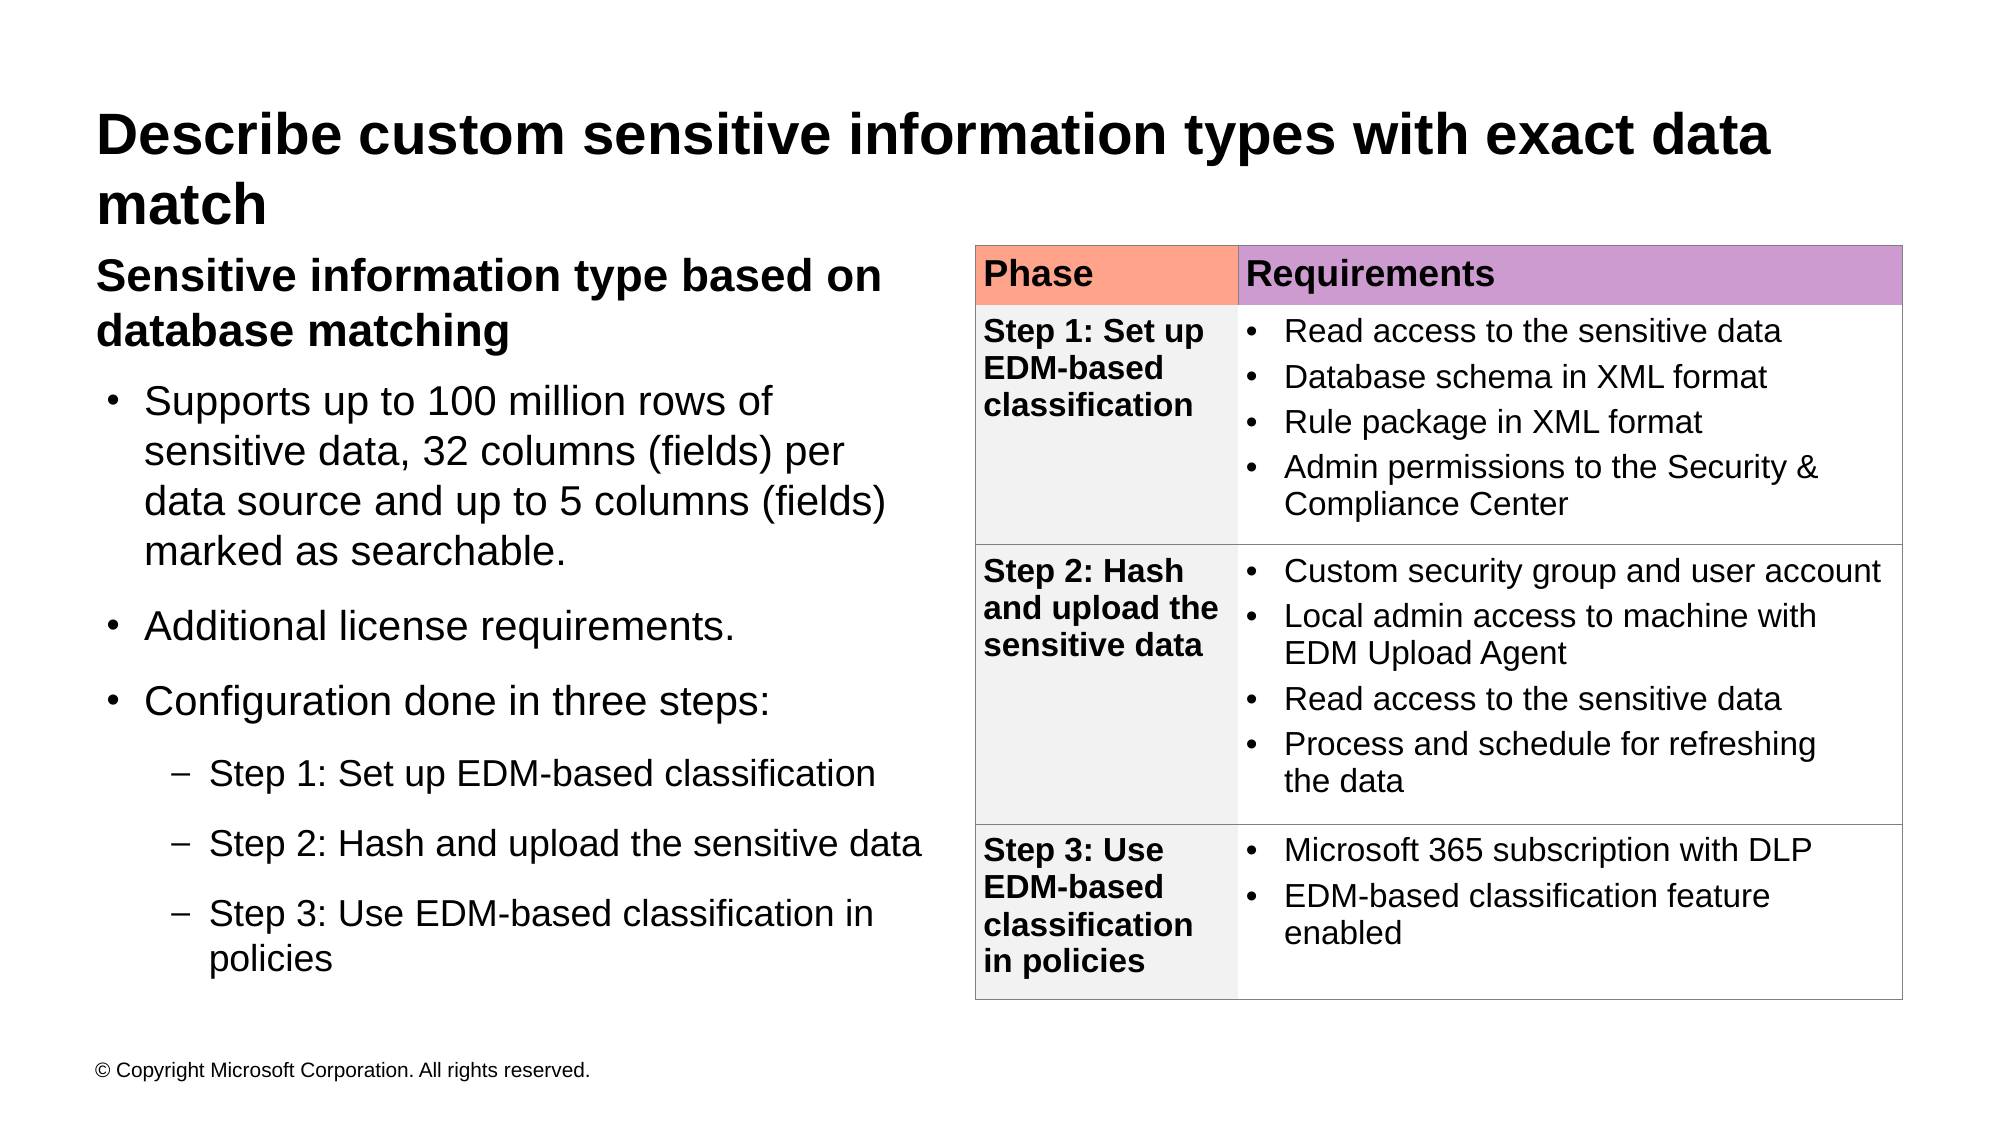

# Describe custom sensitive information types with exact data match
| Phase | Requirements |
| --- | --- |
| Step 1: Set up EDM-based classification | Read access to the sensitive data Database schema in XML format Rule package in XML format Admin permissions to the Security & Compliance Center |
| Step 2: Hash and upload the sensitive data | Custom security group and user account Local admin access to machine with EDM Upload Agent Read access to the sensitive data Process and schedule for refreshing the data |
| Step 3: Use EDM-based classification in policies | Microsoft 365 subscription with DLP EDM-based classification feature enabled |
Sensitive information type based on database matching
Supports up to 100 million rows of sensitive data, 32 columns (fields) per
data source and up to 5 columns (fields) marked as searchable.
Additional license requirements.
Configuration done in three steps:
Step 1: Set up EDM-based classification
Step 2: Hash and upload the sensitive data
Step 3: Use EDM-based classification in policies